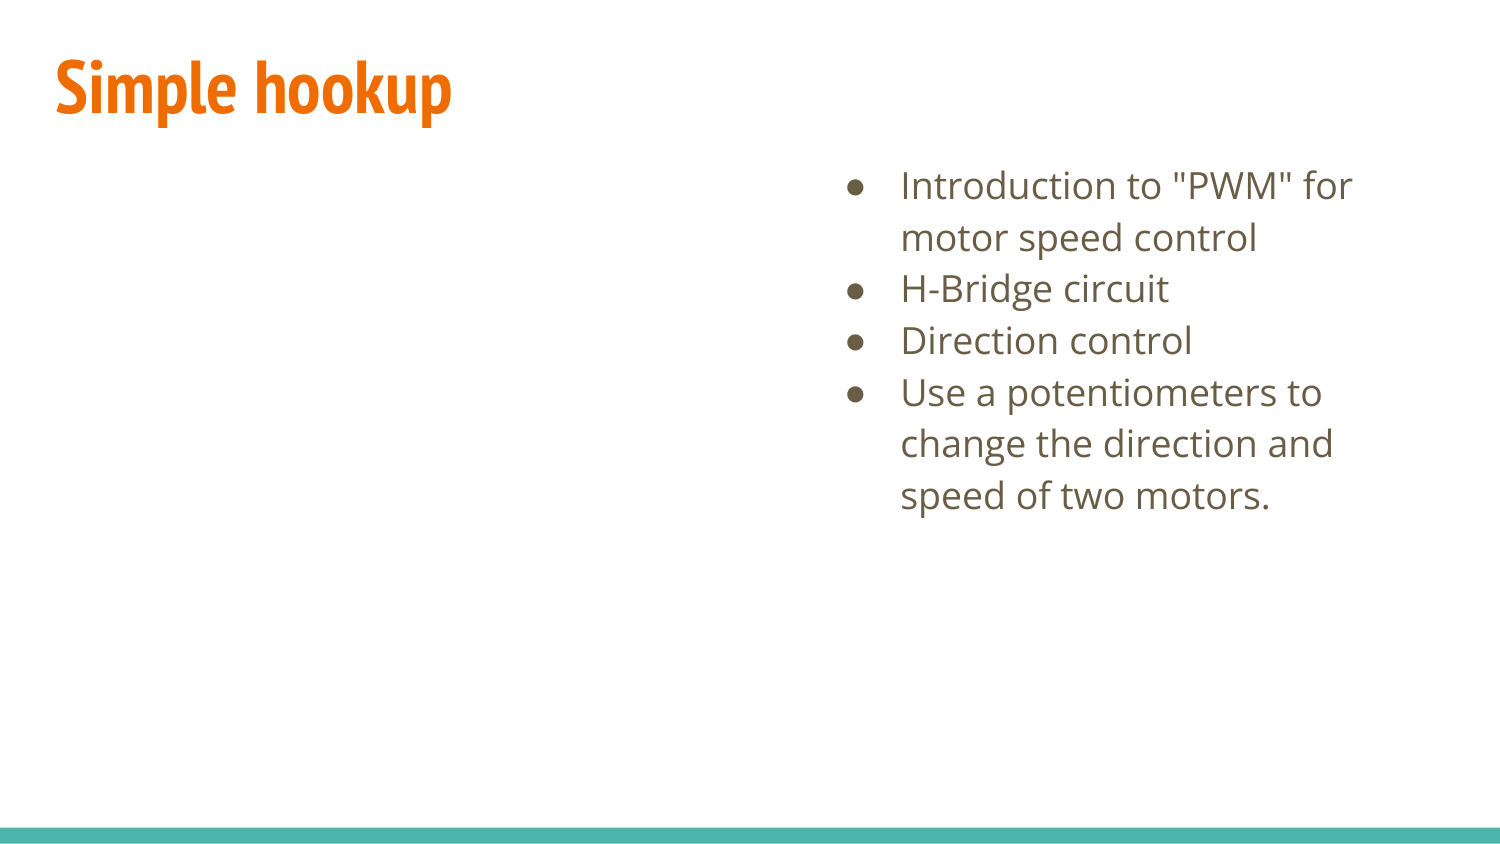

# Simple hookup
Introduction to "PWM" for motor speed control
H-Bridge circuit
Direction control
Use a potentiometers to change the direction and speed of two motors.